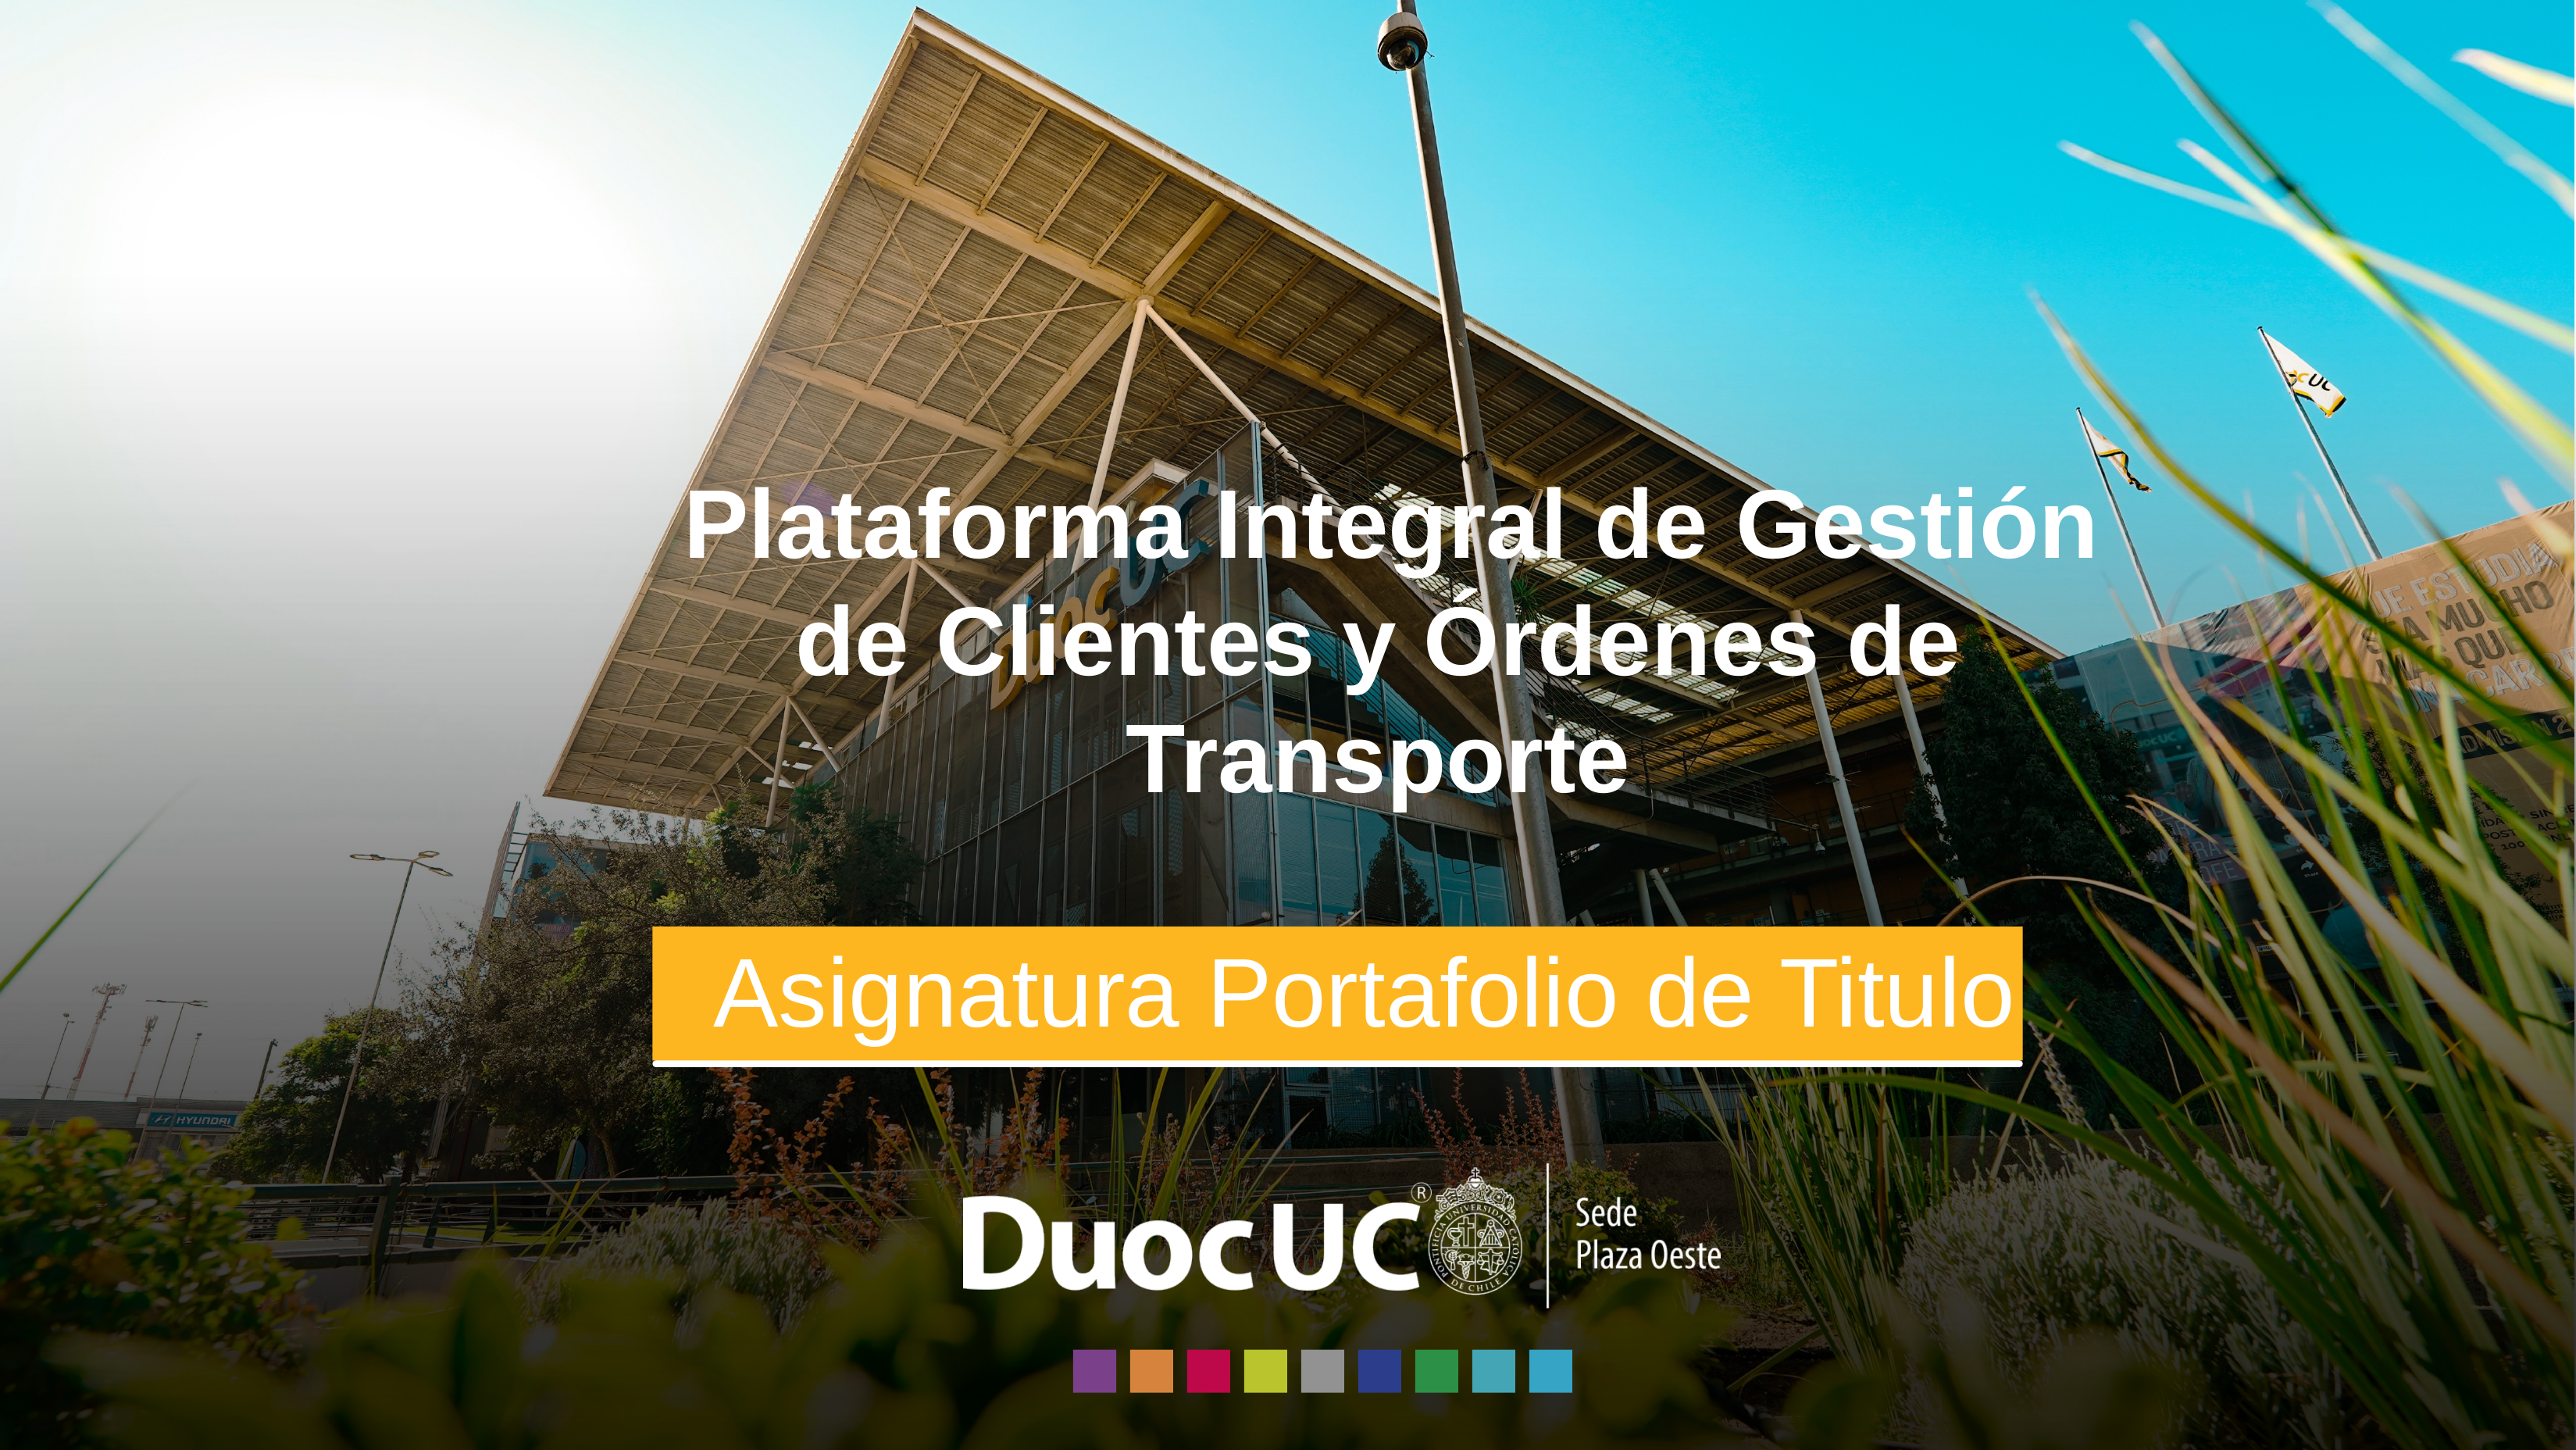

Plataforma Integral de Gestión de Clientes y Órdenes de
Transporte
Asignatura Portafolio de Titulo